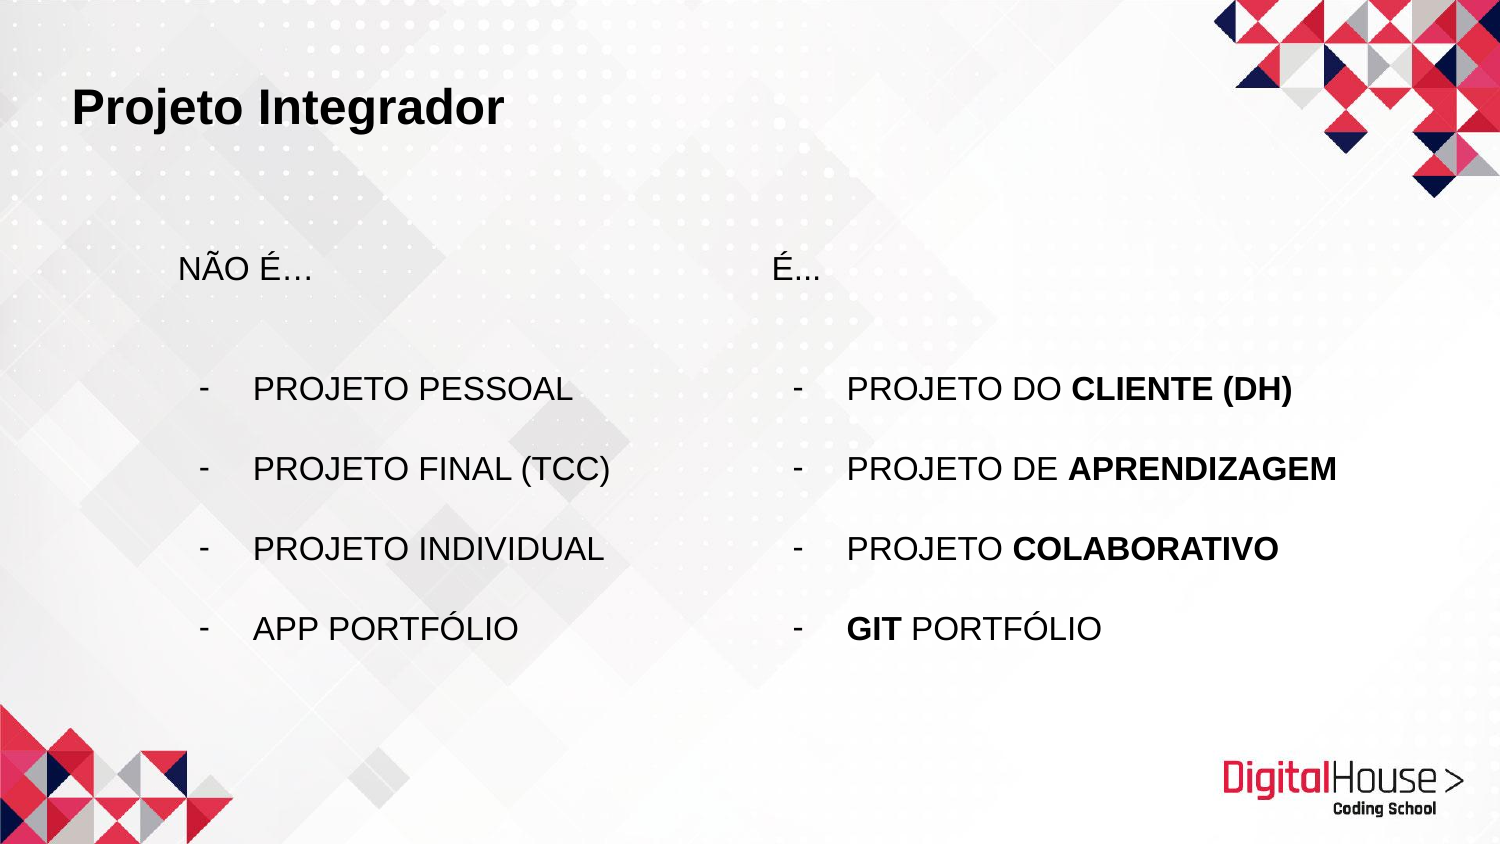

Projeto Integrador
NÃO É…

PROJETO PESSOAL

PROJETO FINAL (TCC)

PROJETO INDIVIDUAL

APP PORTFÓLIO
É...

PROJETO DO CLIENTE (DH)

PROJETO DE APRENDIZAGEM

PROJETO COLABORATIVO

GIT PORTFÓLIO